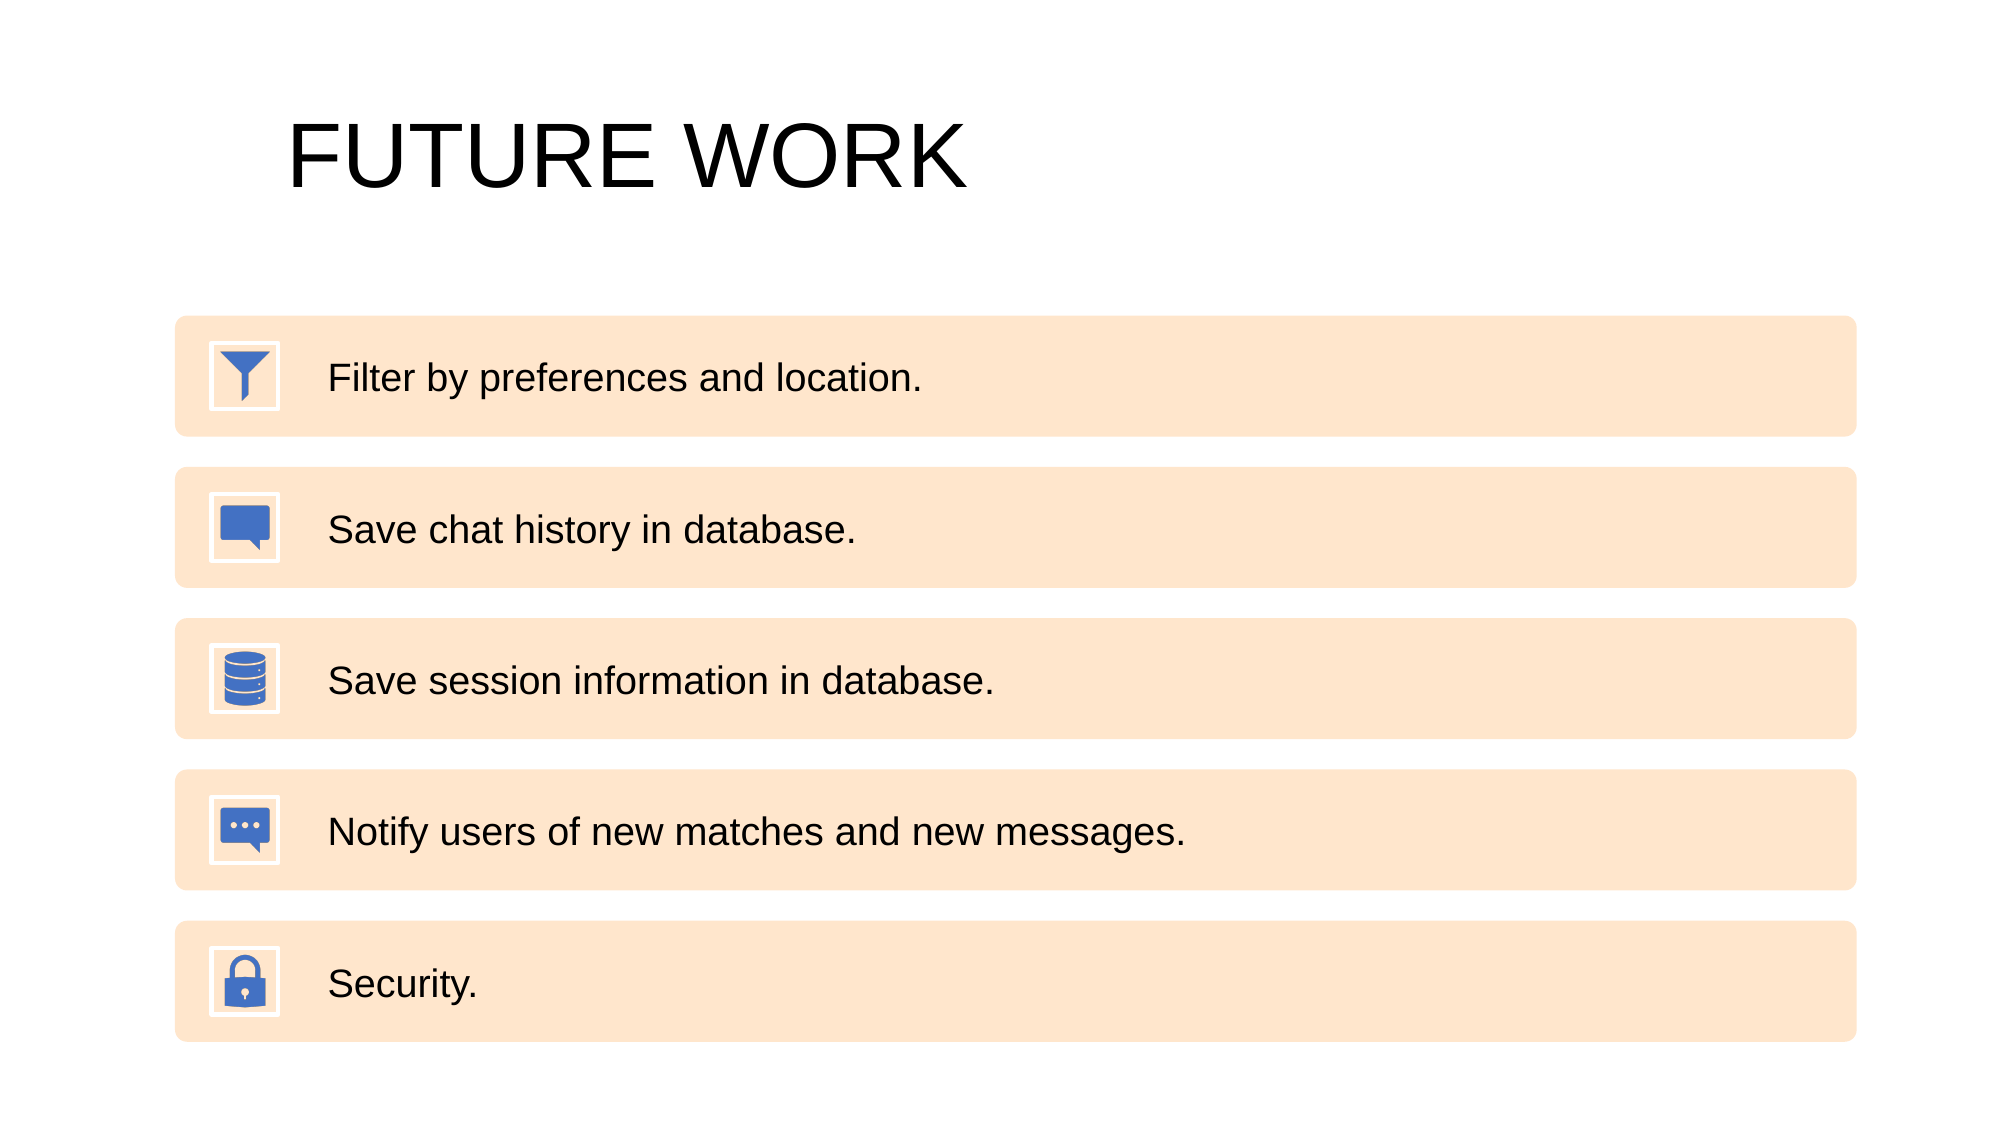

# FUTURE WORK
Filter by preferences and location.
Save chat history in database.
Save session information in database.
Notify users of new matches and new messages.
Security.